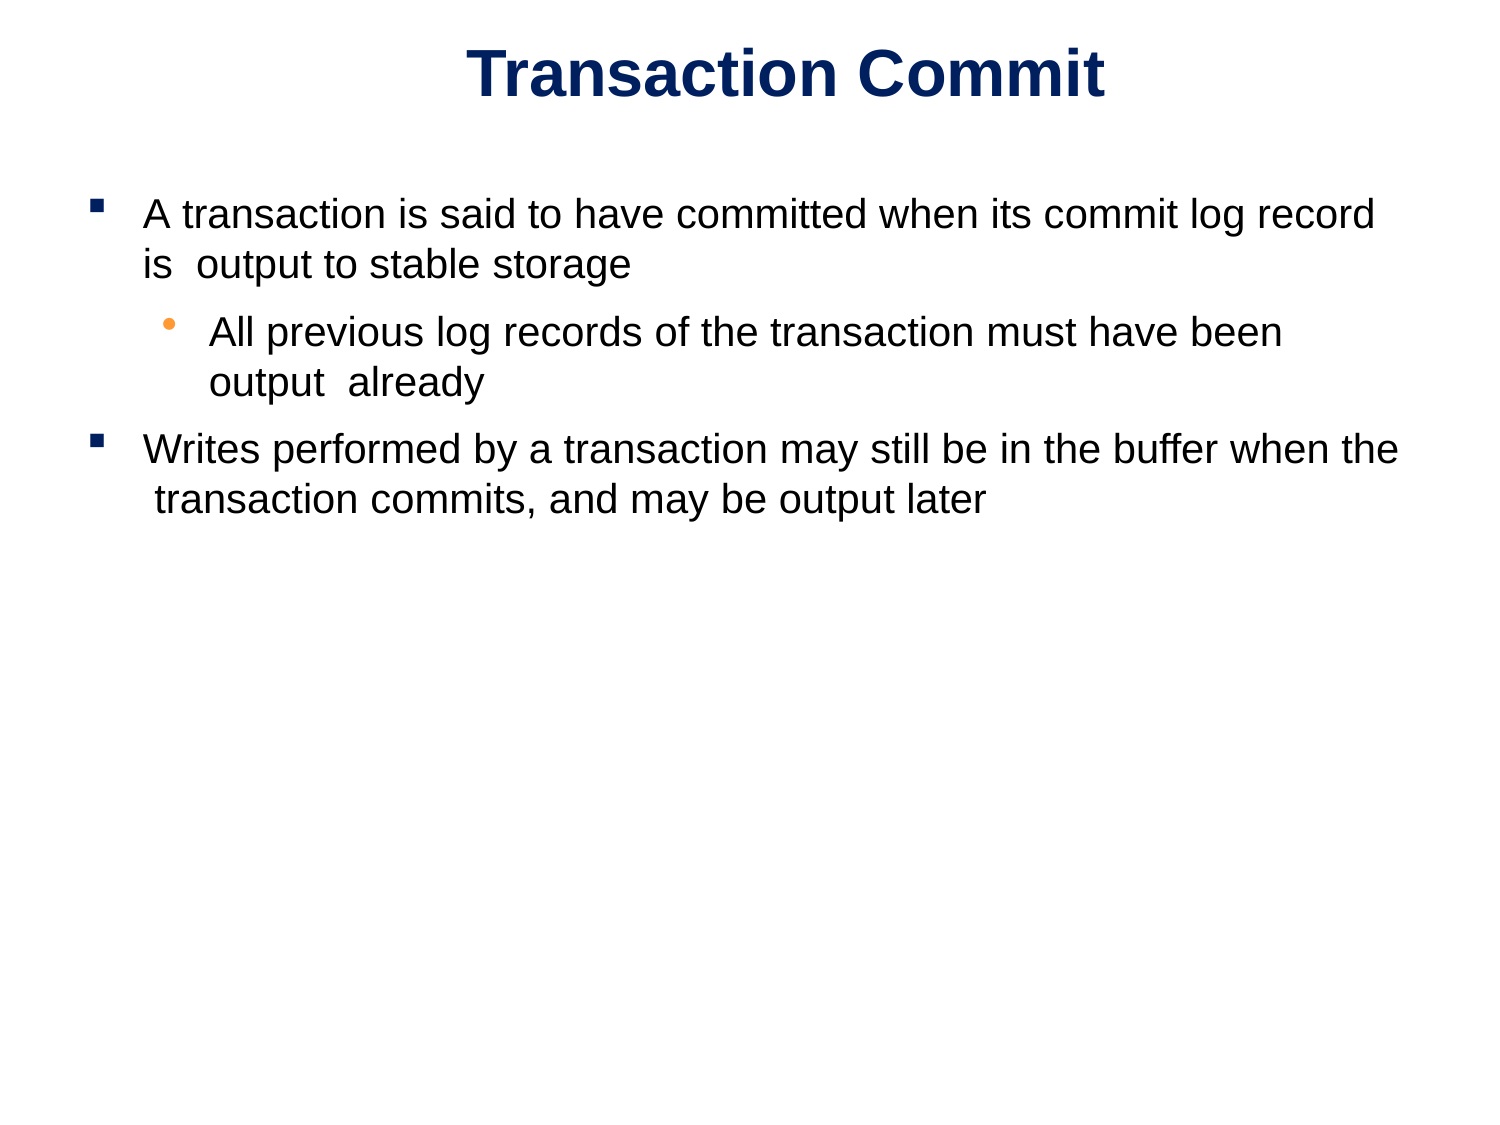

# Transaction Commit
A transaction is said to have committed when its commit log record is  output to stable storage
All previous log records of the transaction must have been output  already
Writes performed by a transaction may still be in the buffer when the  transaction commits, and may be output later